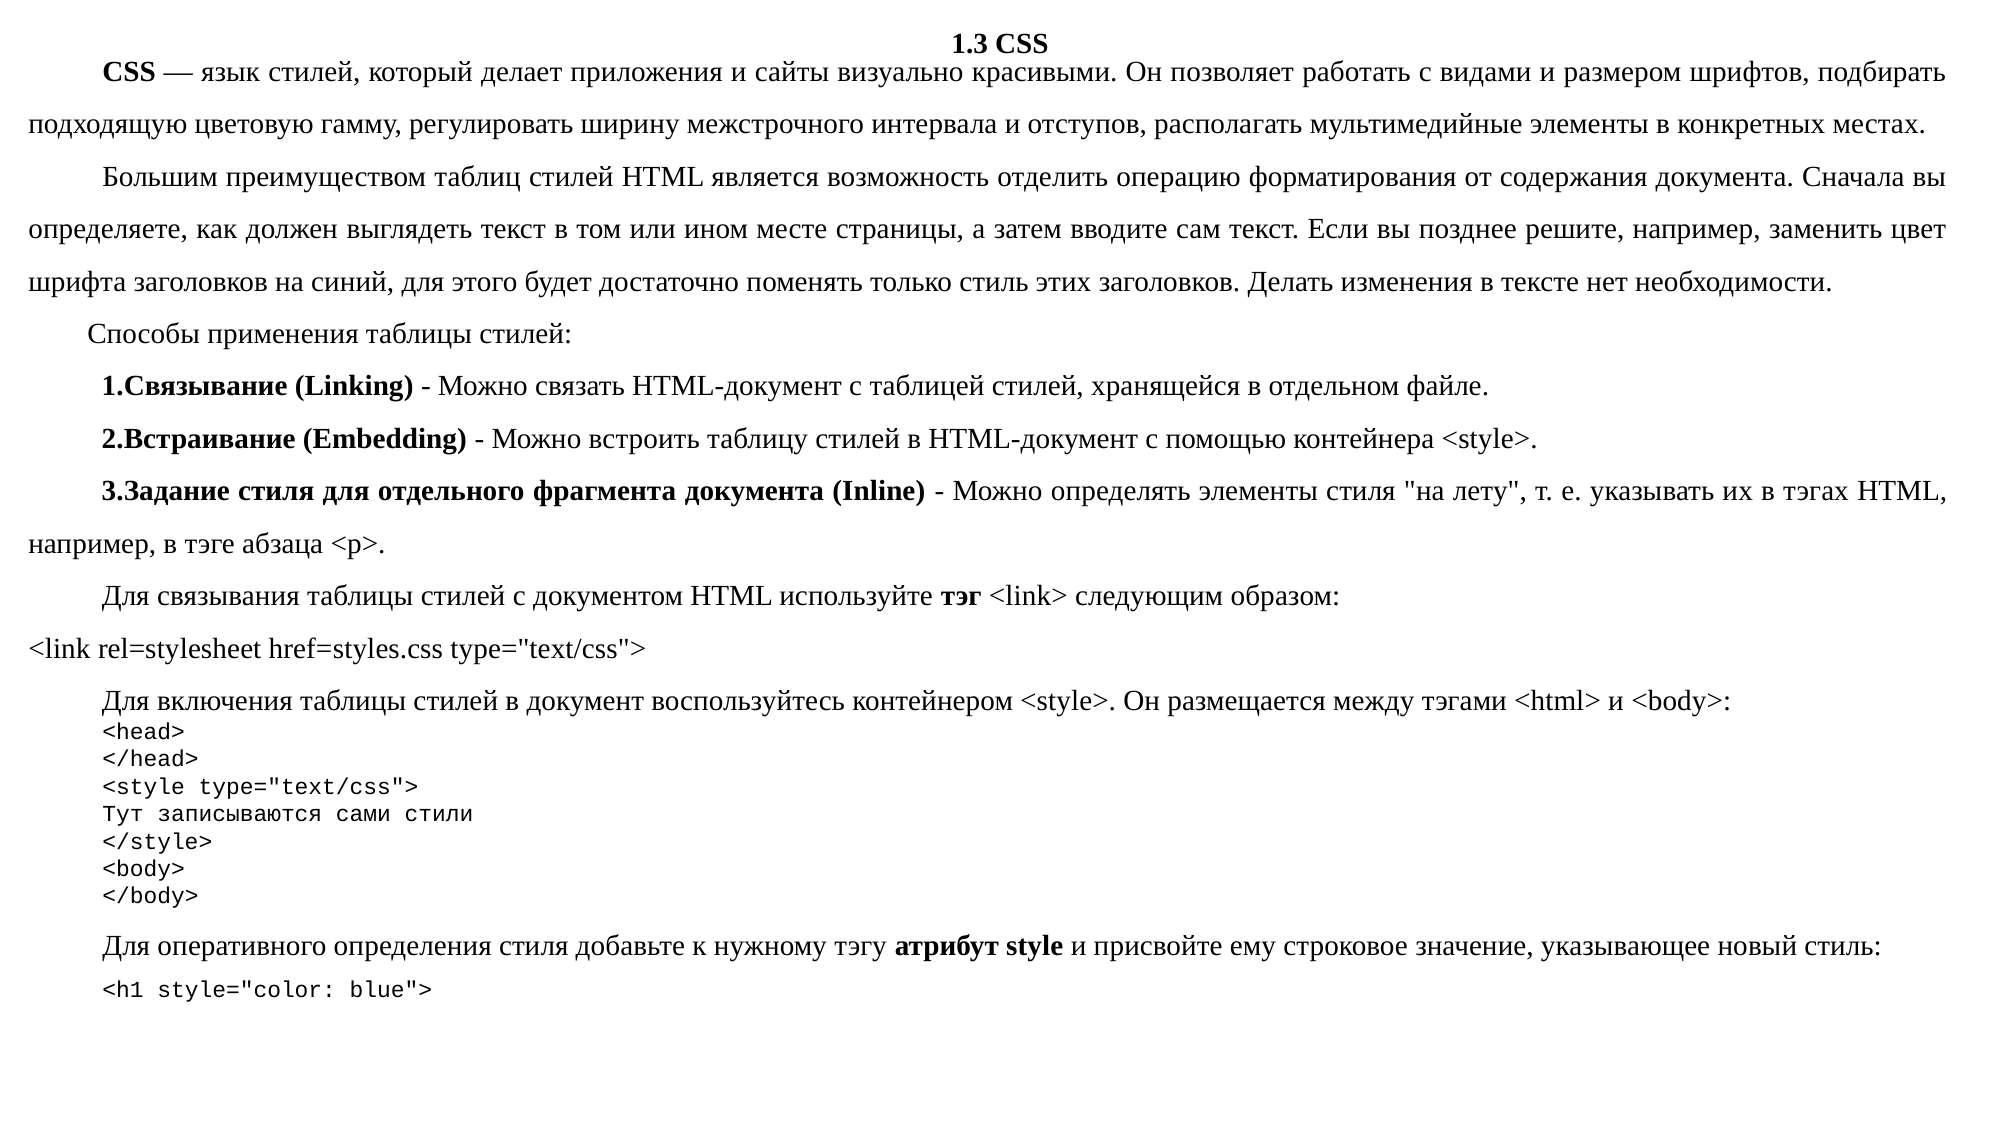

1.3 CSS
CSS — язык стилей, который делает приложения и сайты визуально красивыми. Он позволяет работать с видами и размером шрифтов, подбирать подходящую цветовую гамму, регулировать ширину межстрочного интервала и отступов, располагать мультимедийные элементы в конкретных местах.
Большим преимуществом таблиц стилей HTML является возможность отделить операцию форматирования от содержания документа. Сначала вы определяете, как должен выглядеть текст в том или ином месте страницы, а затем вводите сам текст. Если вы позднее решите, например, заменить цвет шрифта заголовков на синий, для этого будет достаточно поменять только стиль этих заголовков. Делать изменения в тексте нет необходимости.
Способы применения таблицы стилей:
Связывание (Linking) - Можно связать HTML-документ с таблицей стилей, хранящейся в отдельном файле.
Встраивание (Embedding) - Можно встроить таблицу стилей в HTML-документ с помощью контейнера <style>.
Задание стиля для отдельного фрагмента документа (Inline) - Можно определять элементы стиля "на лету", т. е. указывать их в тэгах HTML, например, в тэге абзаца <p>.
Для связывания таблицы стилей с документом HTML используйте тэг <link> следующим образом:                                                                                    <link rel=stylesheet href=styles.css type="text/css">
Для включения таблицы стилей в документ воспользуйтесь контейнером <style>. Он размещается между тэгами <html> и <body>:
<head>
</head>
<style type="text/css">
Тут записываются сами стили
</style>
<body>
</body>
Для оперативного определения стиля добавьте к нужному тэгу атрибут style и присвойте ему строковое значение, указывающее новый стиль:
<h1 style="color: blue">